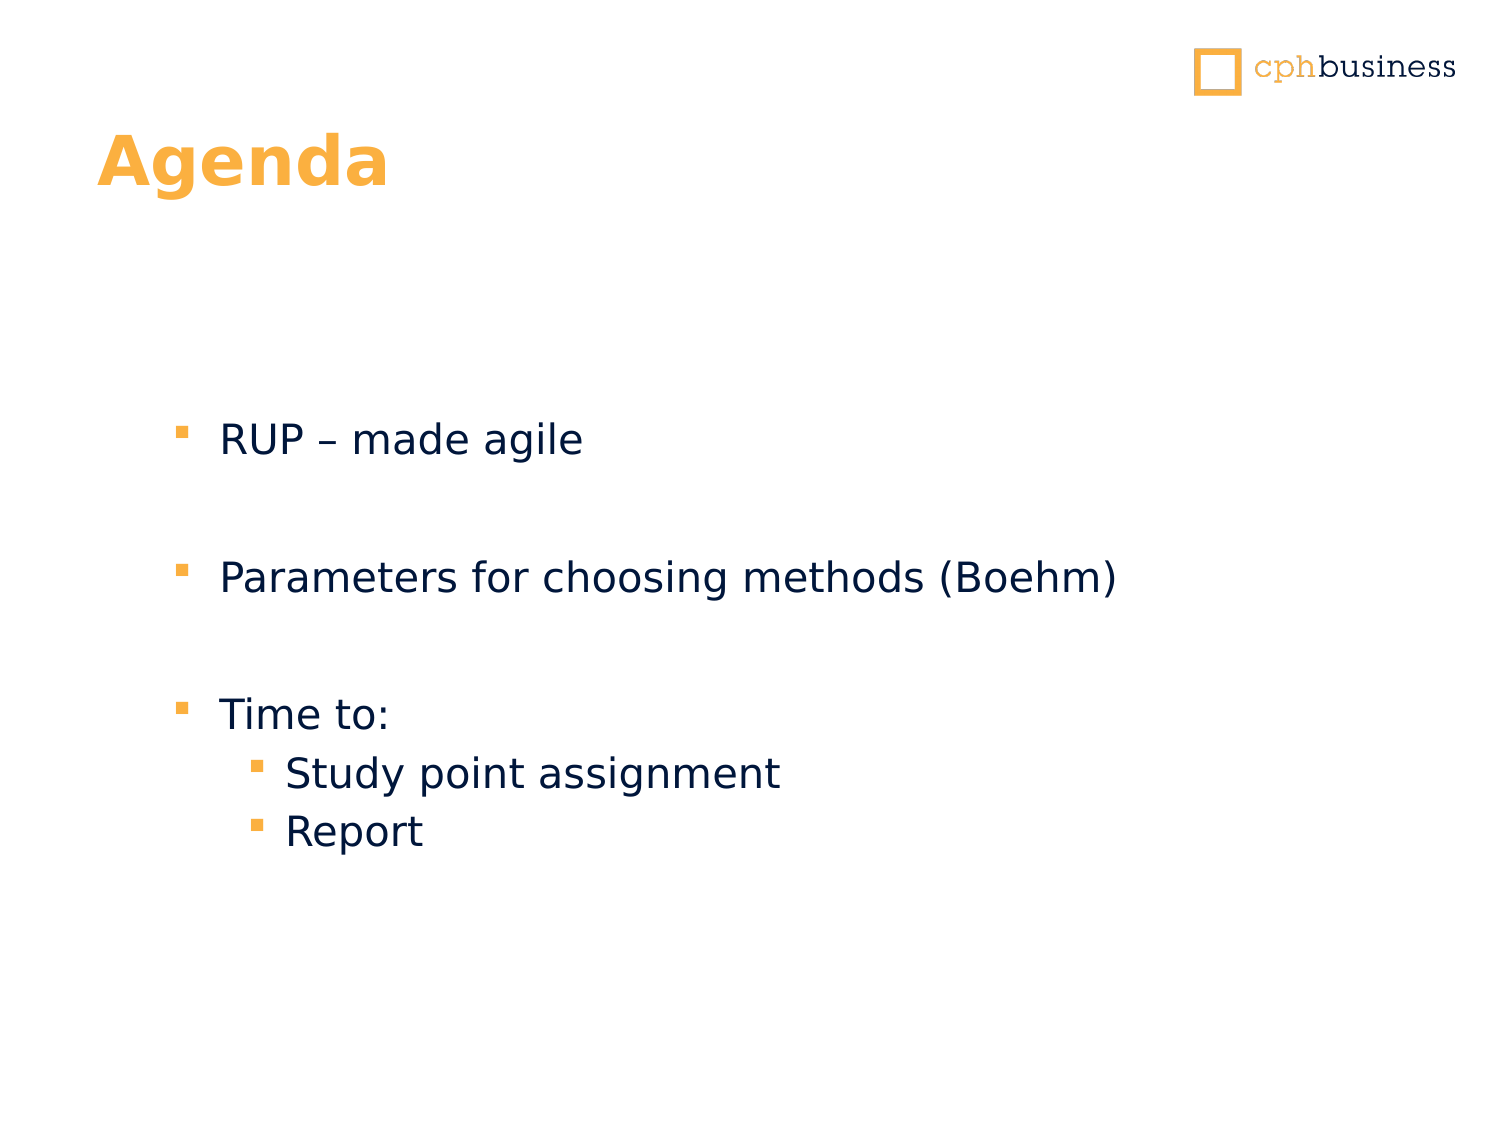

Agenda

RUP – made agile

Parameters for choosing methods (Boehm)

Time to:
Study point assignment
Report